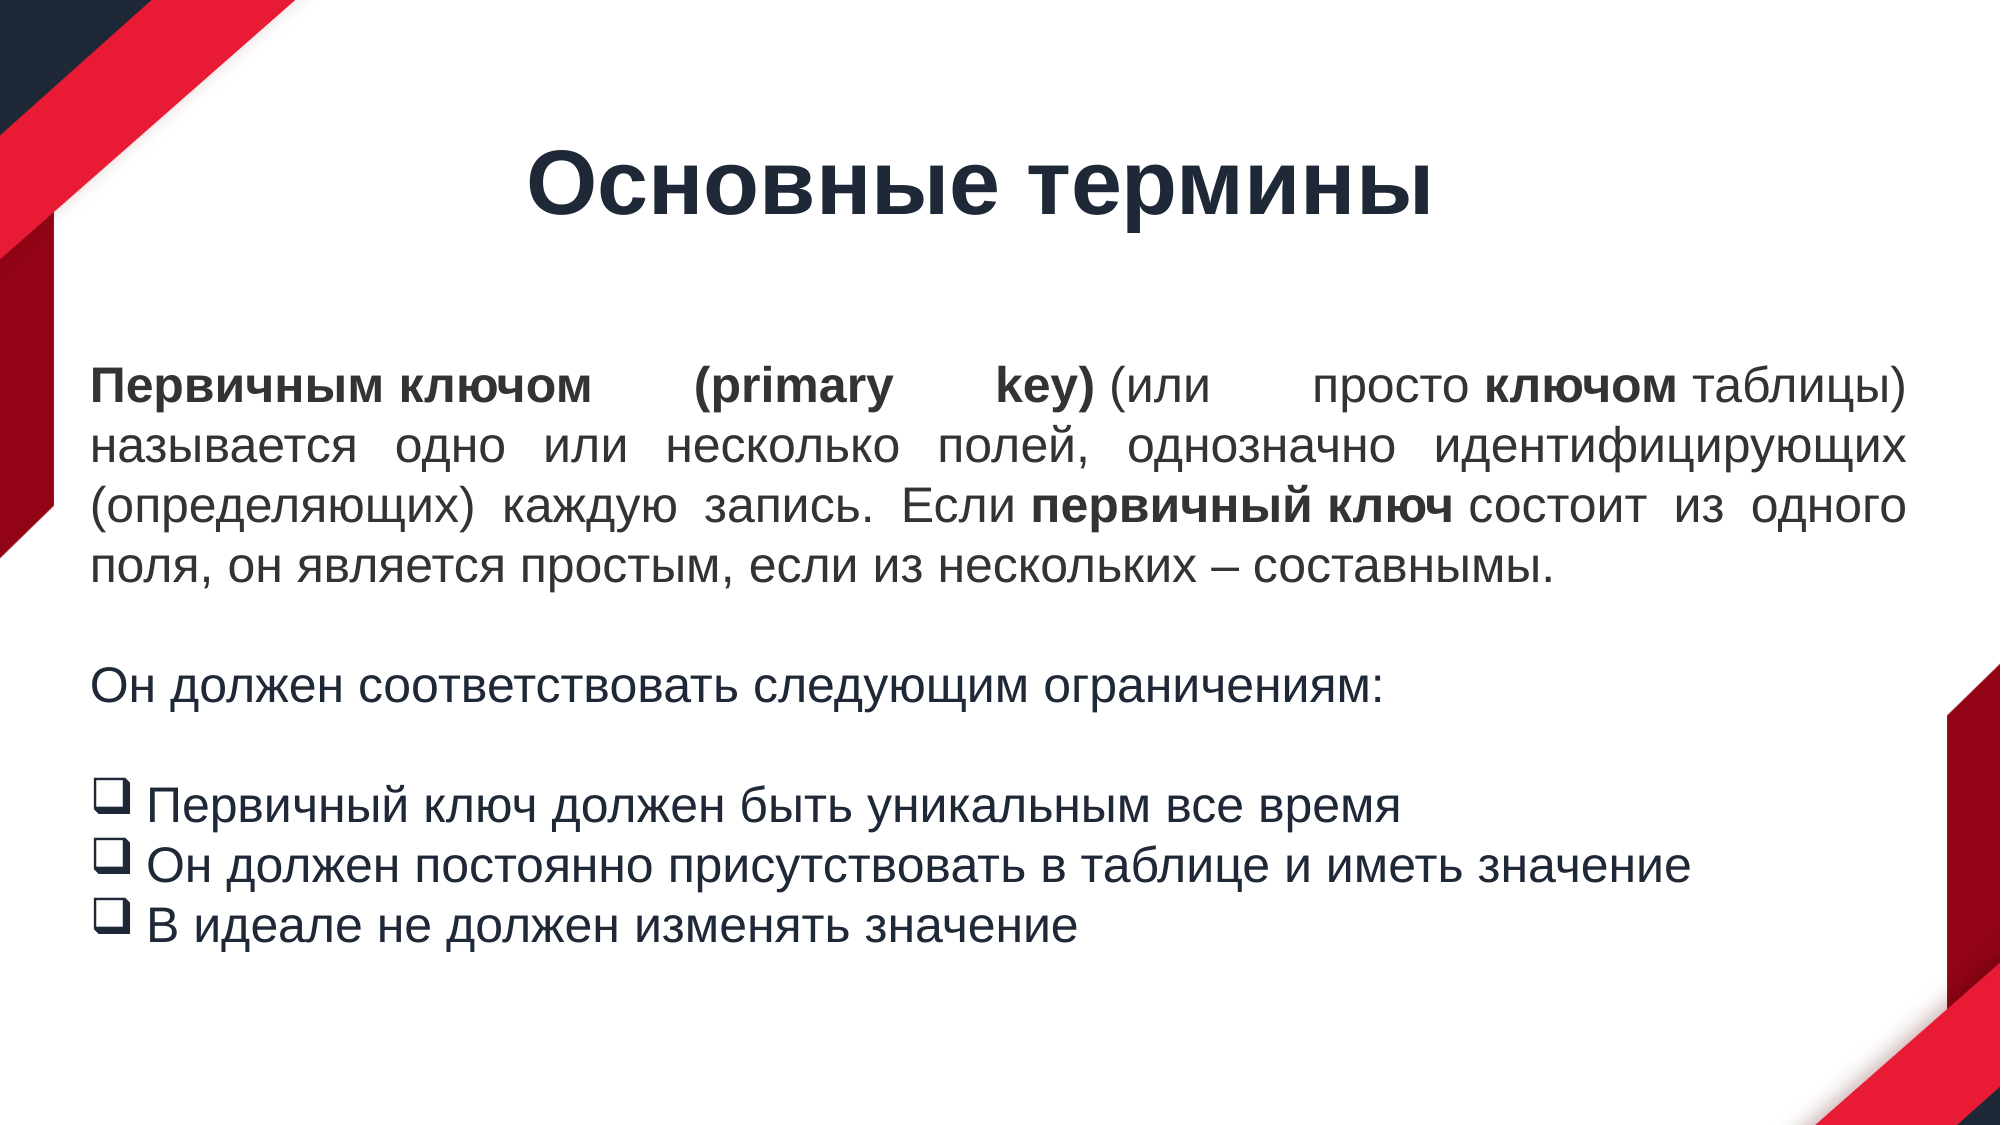

Основные термины

Первичным ключом (primary key) (или просто ключом таблицы) называется одно или несколько полей, однозначно идентифицирующих (определяющих) каждую запись. Если первичный ключ состоит из одного поля, он является простым, если из нескольких – составнымы.

Он должен соответствовать следующим ограничениям:

Первичный ключ должен быть уникальным все время
Он должен постоянно присутствовать в таблице и иметь значение
В идеале не должен изменять значение